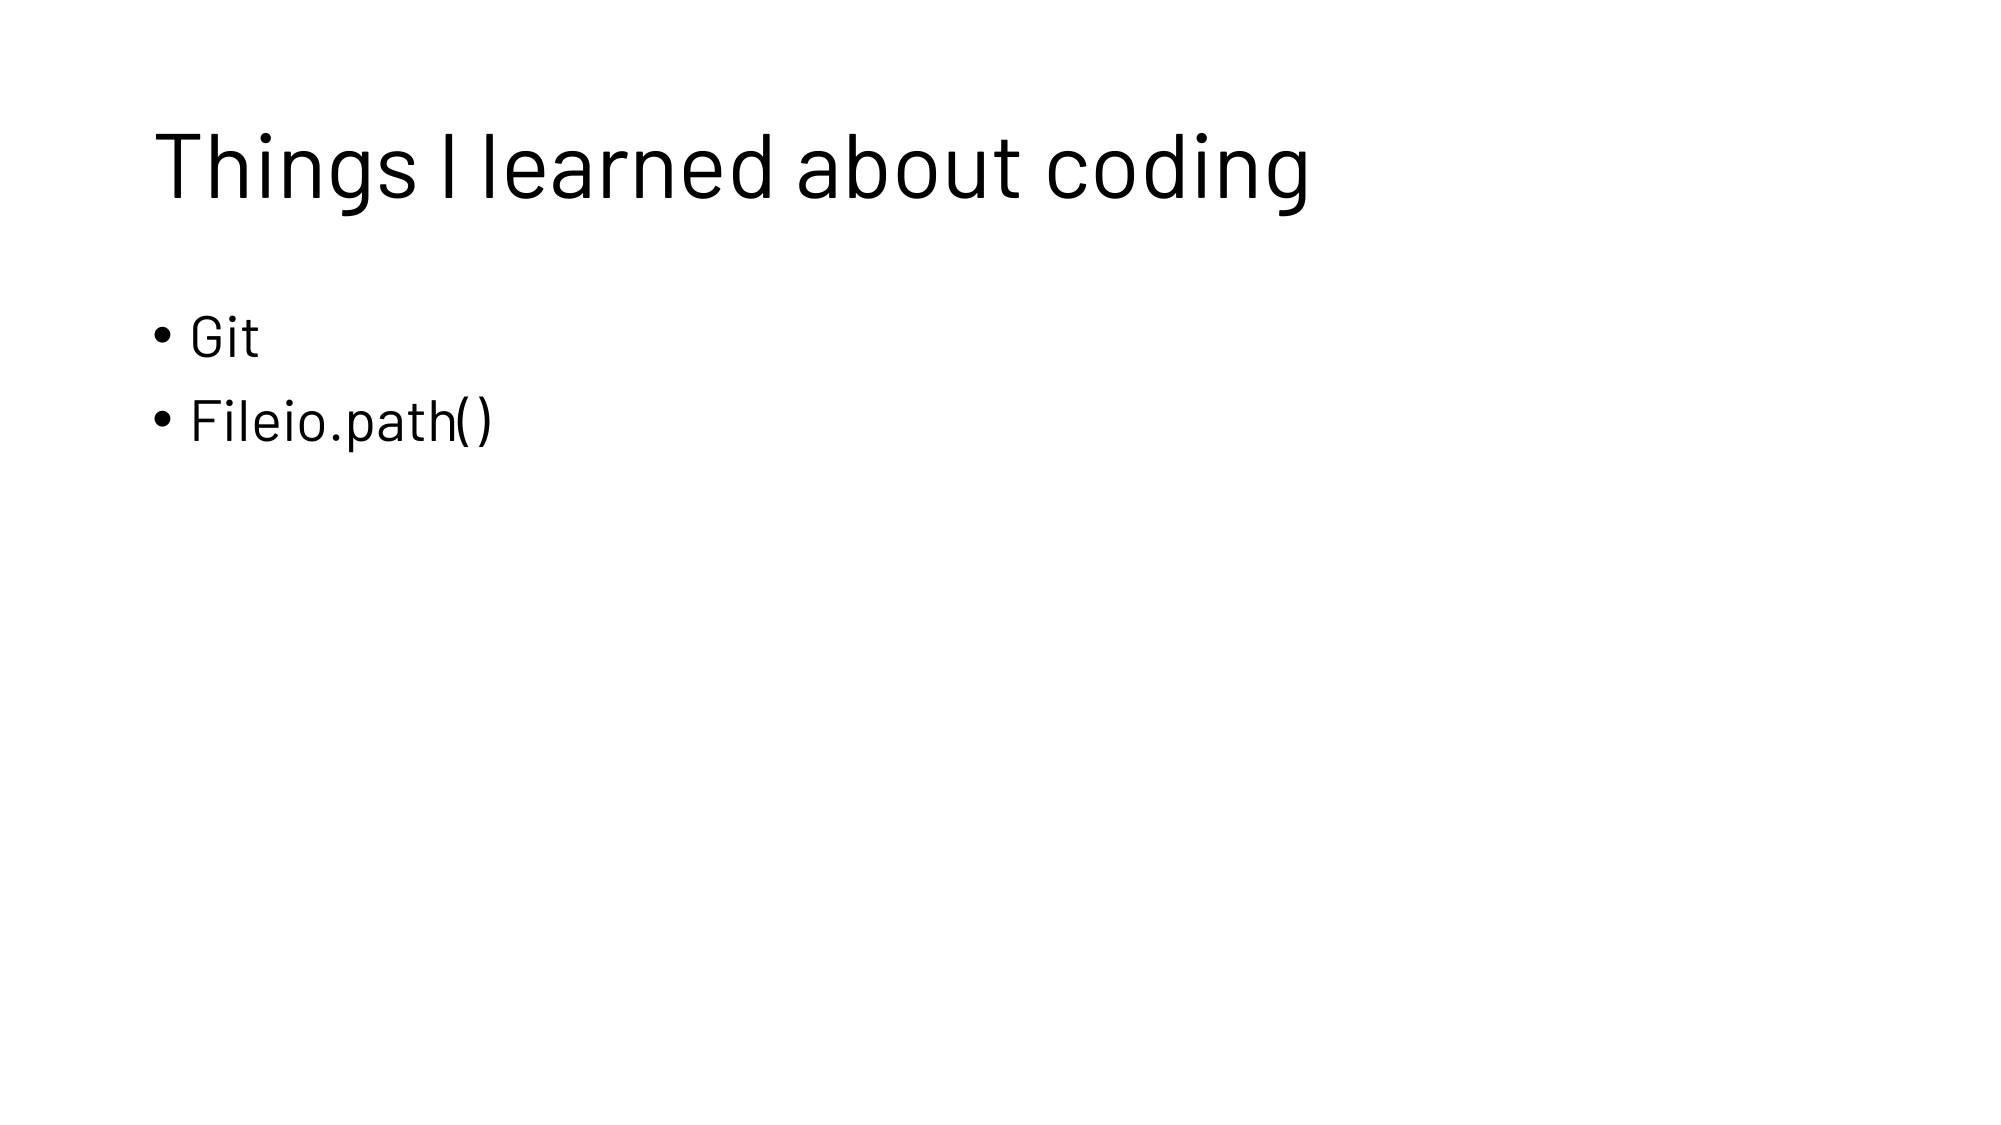

# Things I learned about coding
Git
Fileio.path()